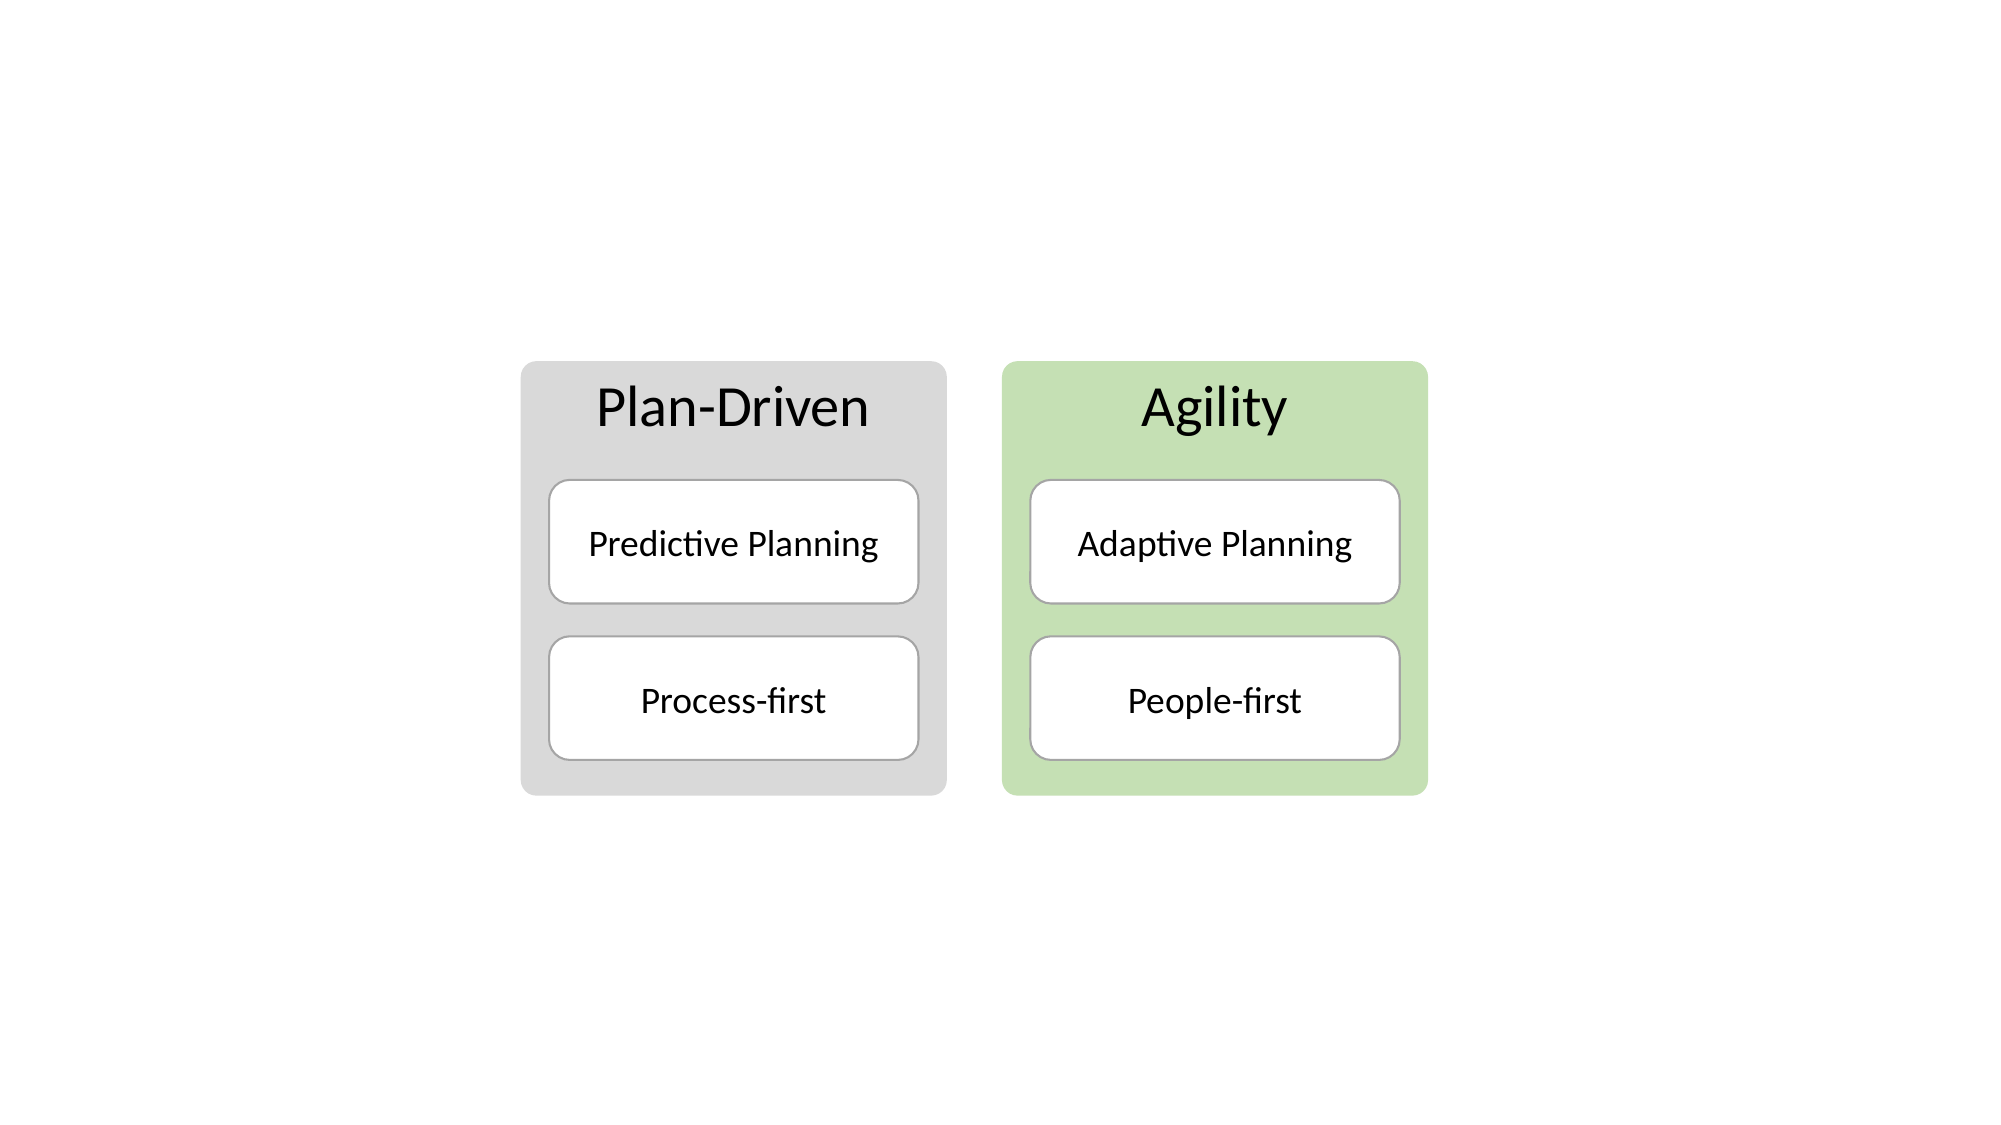

Plan-Driven
Agility

Predictive Planning
Adaptive Planning
Process-first
People-first